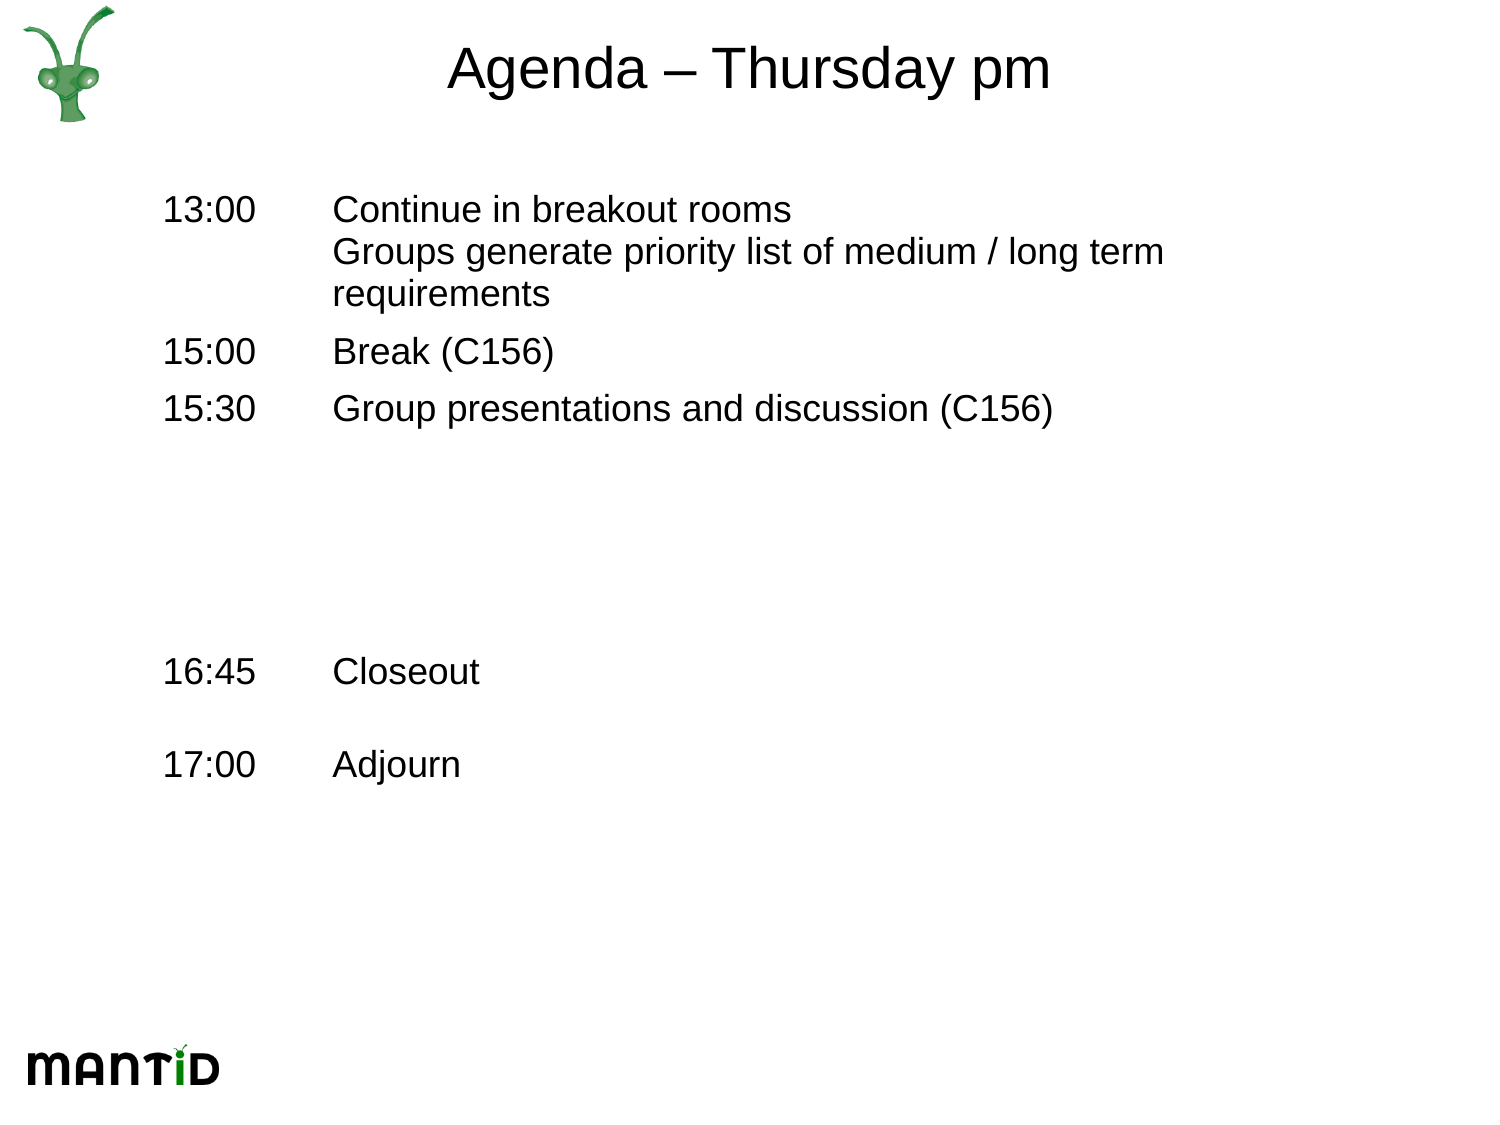

# Agenda – Thursday pm
| 13:00 | Continue in breakout rooms  Groups generate priority list of medium / long term requirements |
| --- | --- |
| 15:00 | Break (C156) |
| 15:30 | Group presentations and discussion (C156) |
| 16:45 | Closeout |
| 17:00 | Adjourn |